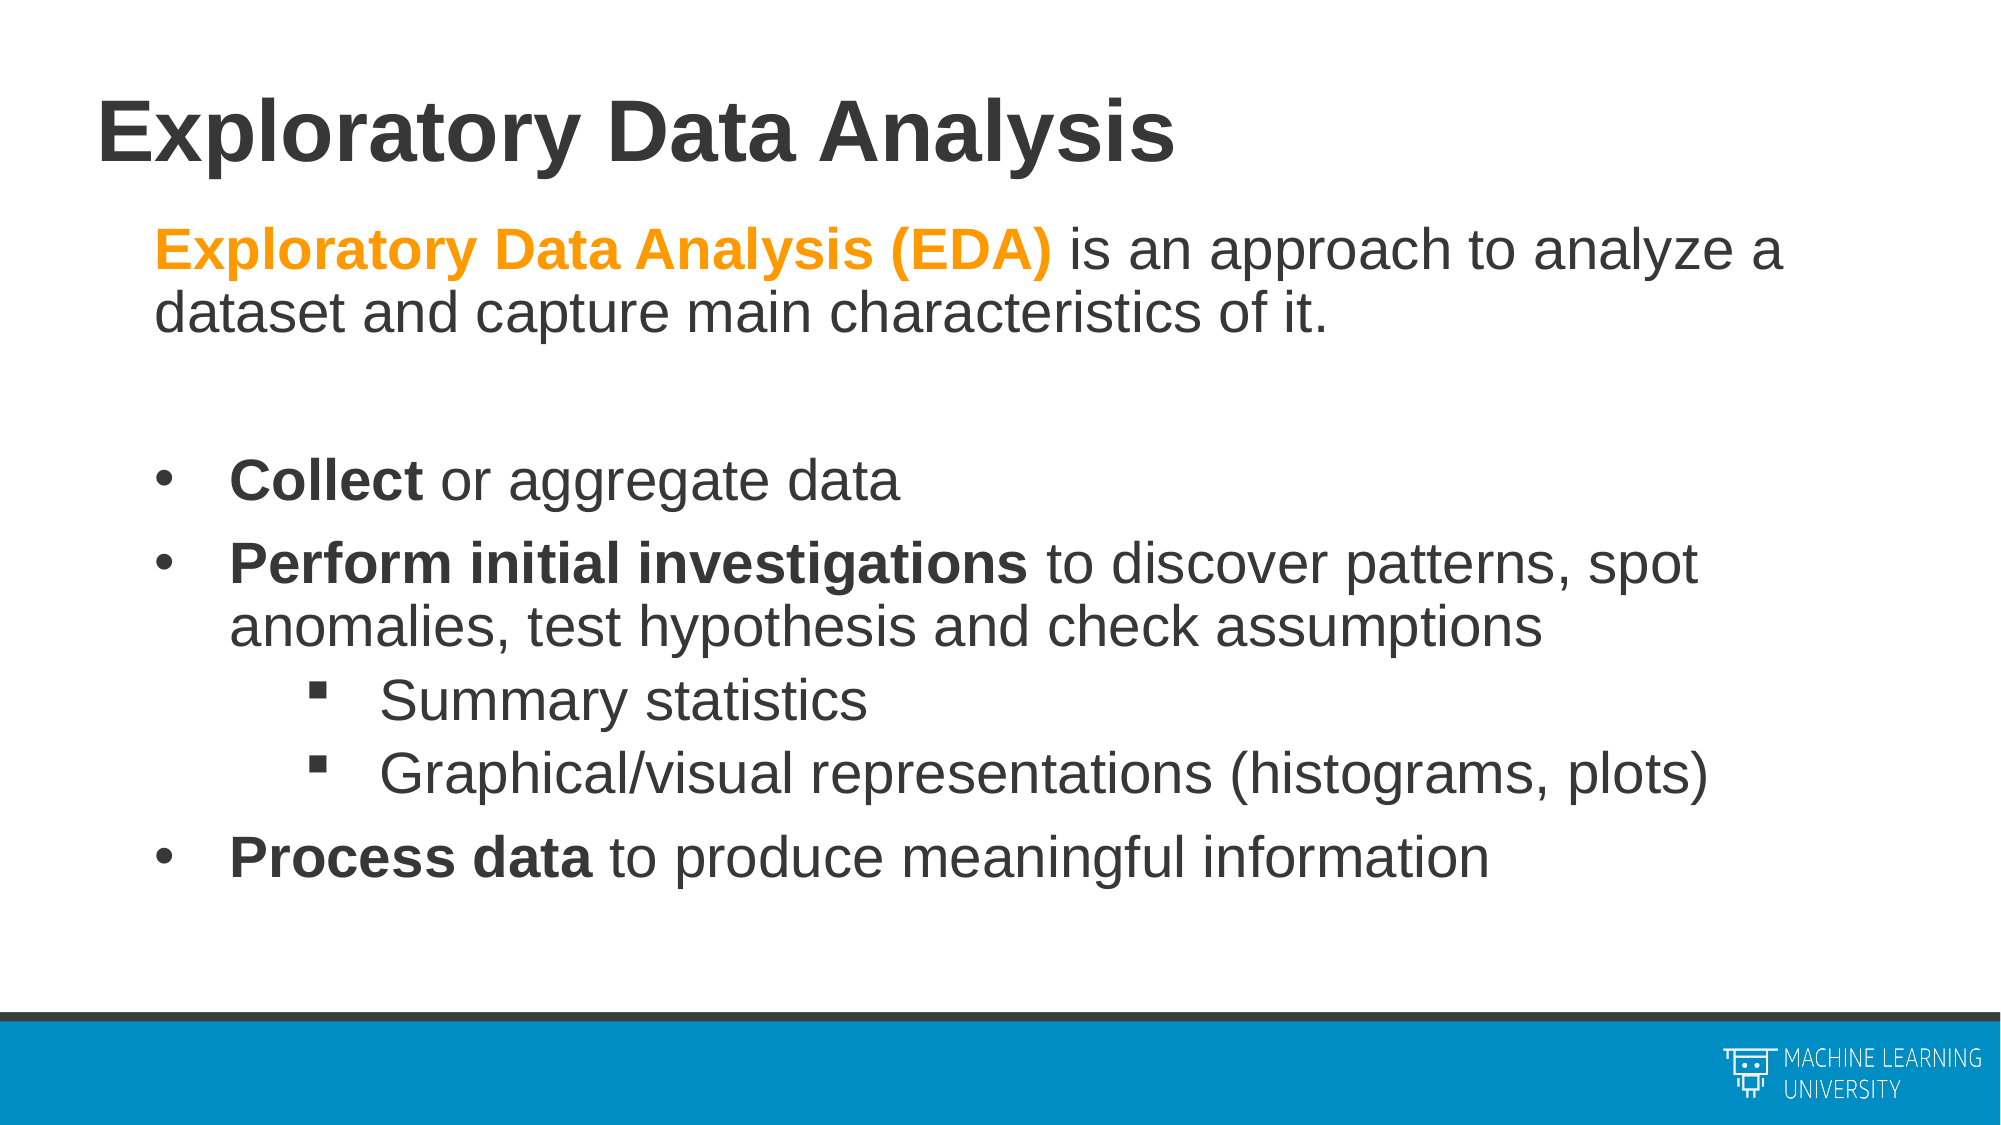

# Exploratory Data Analysis
Exploratory Data Analysis (EDA) is an approach to analyze a dataset and capture main characteristics of it.

Collect or aggregate data
Perform initial investigations to discover patterns, spot anomalies, test hypothesis and check assumptions
Summary statistics
Graphical/visual representations (histograms, plots)
Process data to produce meaningful information